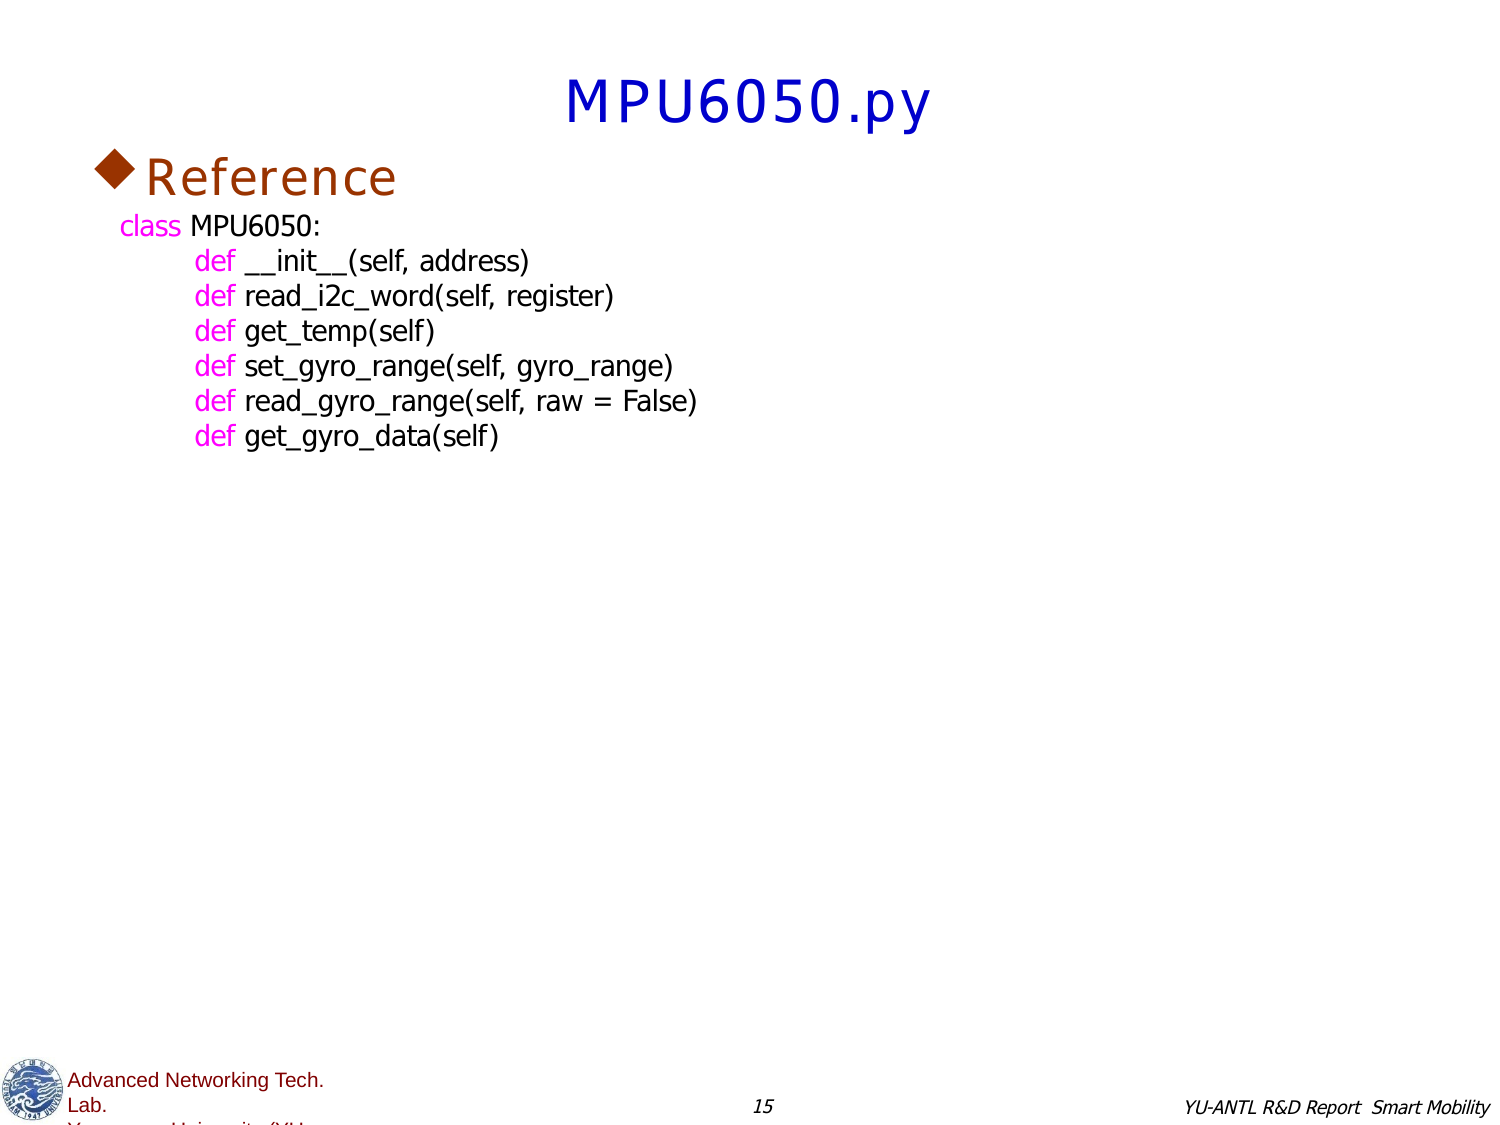

# MPU6050.py
Reference
class MPU6050:
def __init__(self, address)
def read_i2c_word(self, register)
def get_temp(self)
def set_gyro_range(self, gyro_range)
def read_gyro_range(self, raw = False)
def get_gyro_data(self)